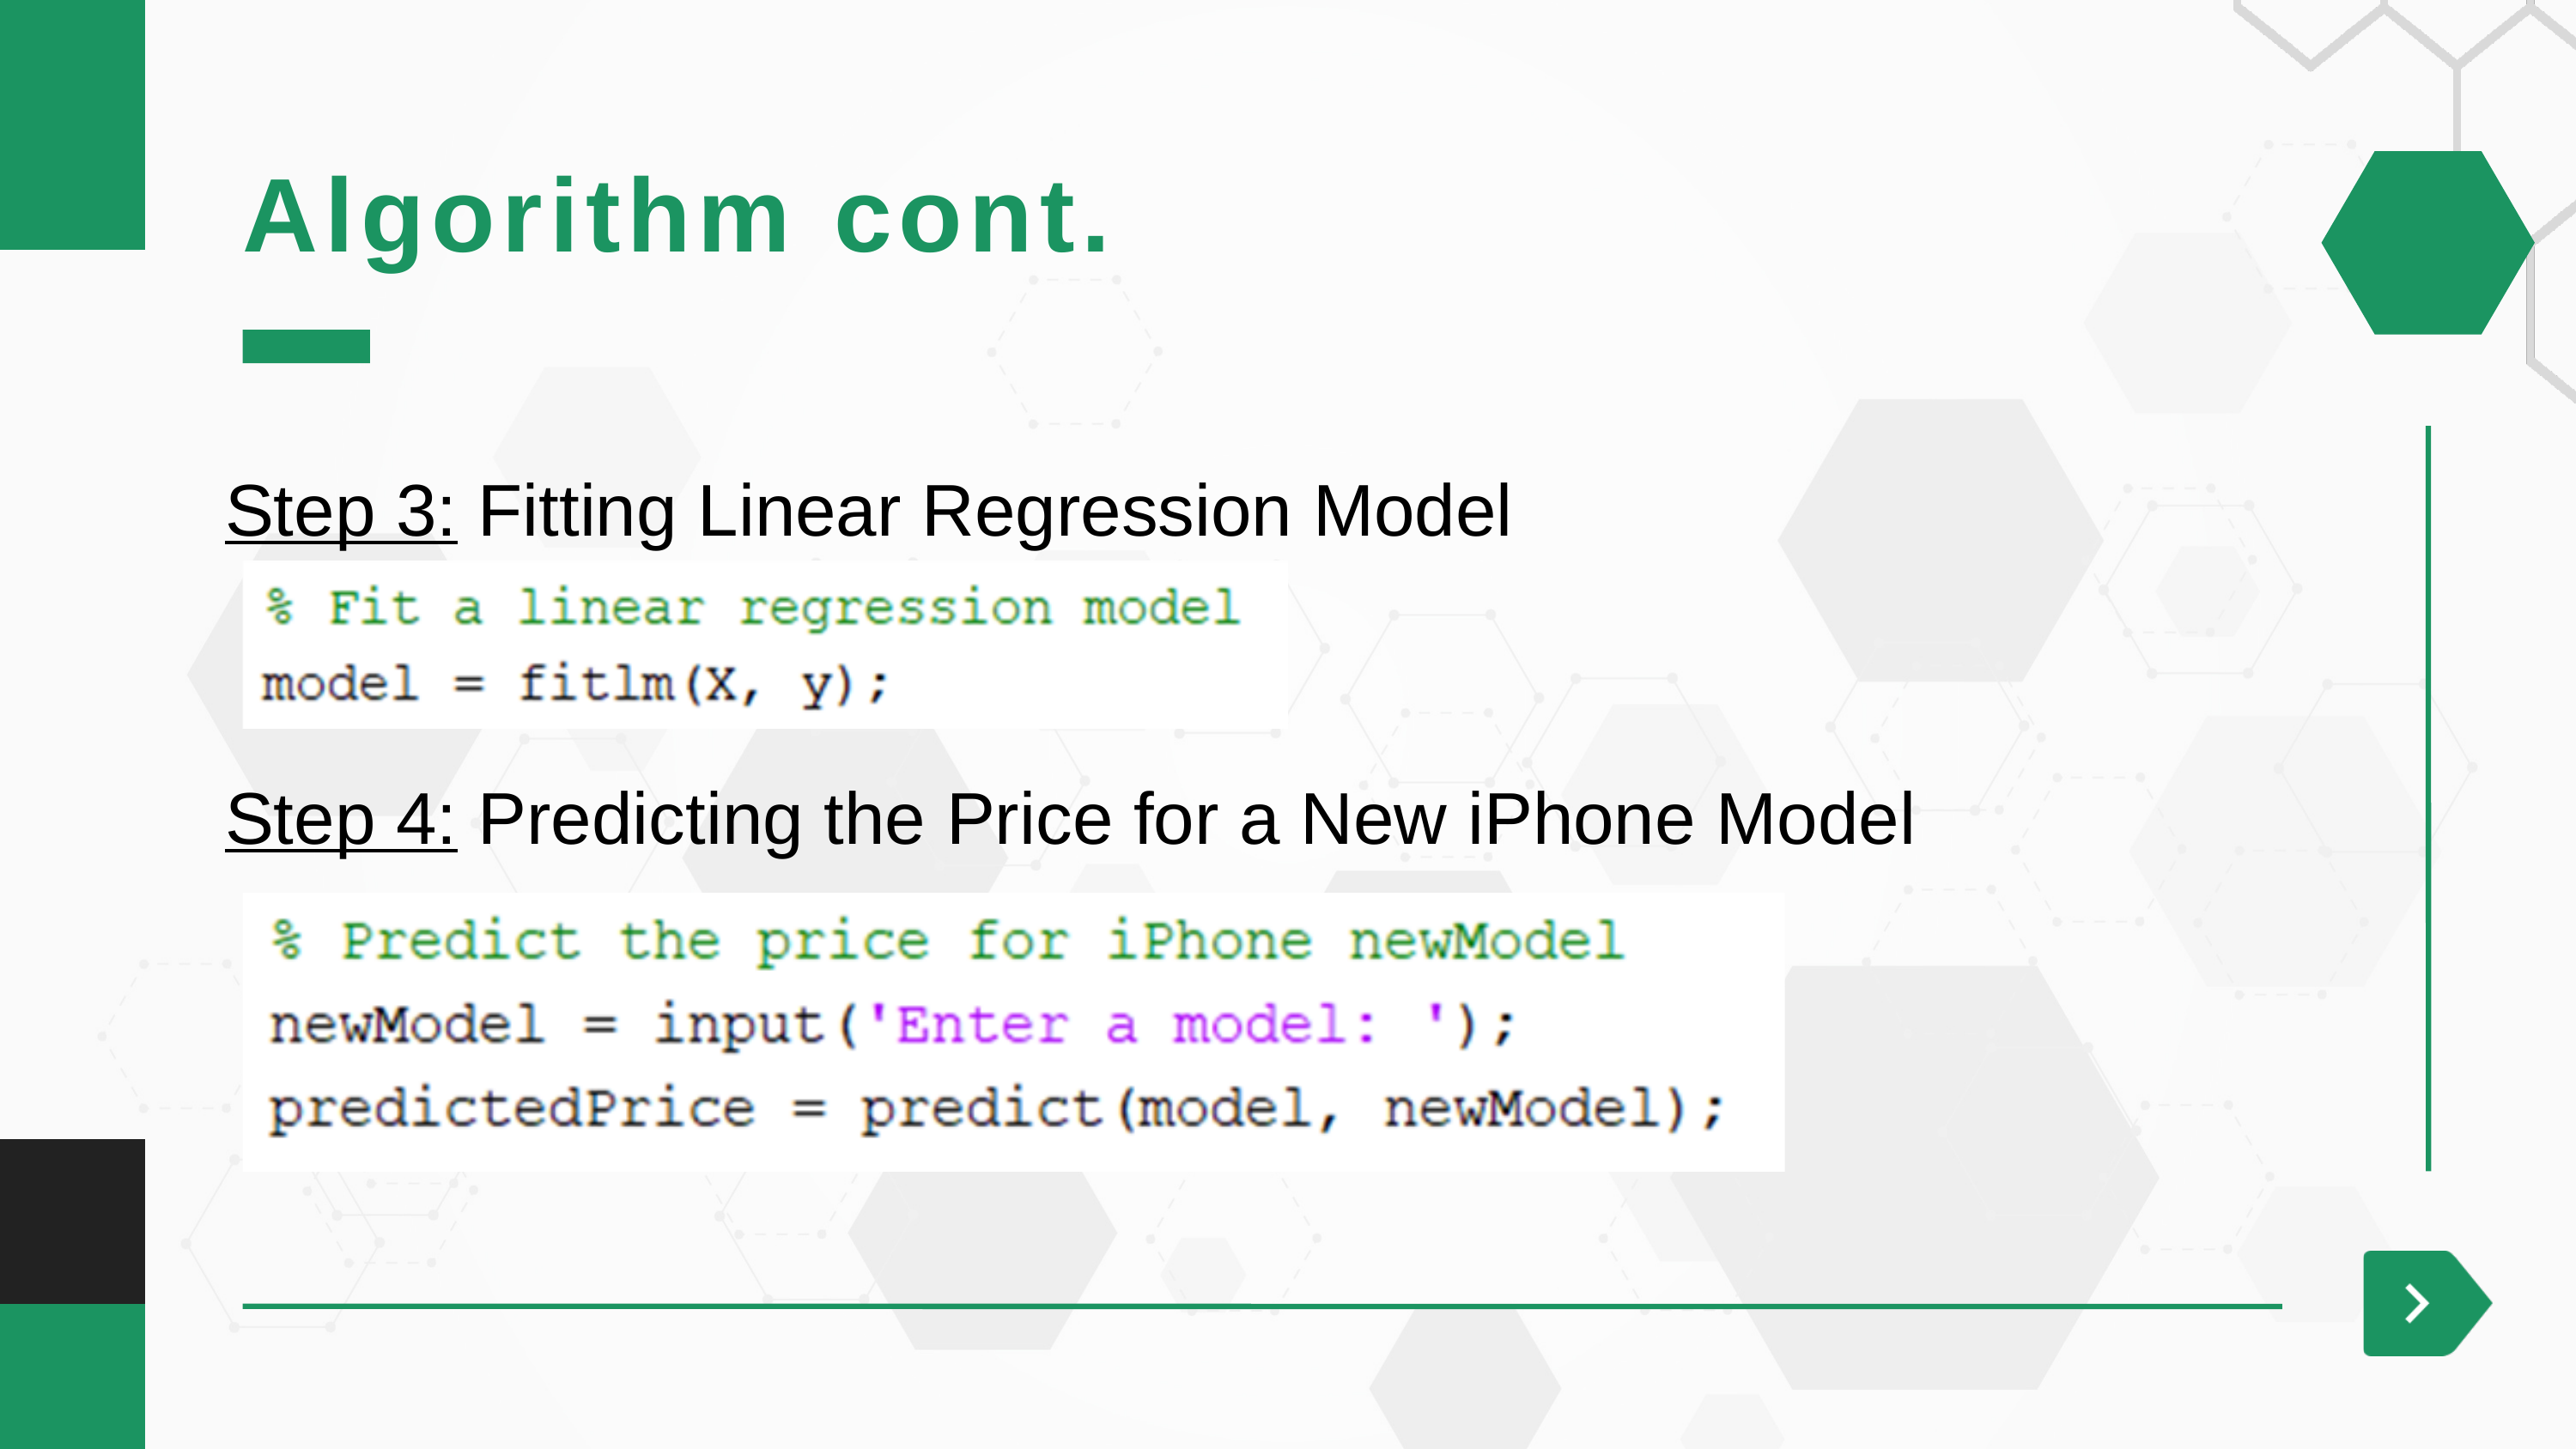

Algorithm cont.

Step 3: Fitting Linear Regression Model

Step 4: Predicting the Price for a New iPhone Model